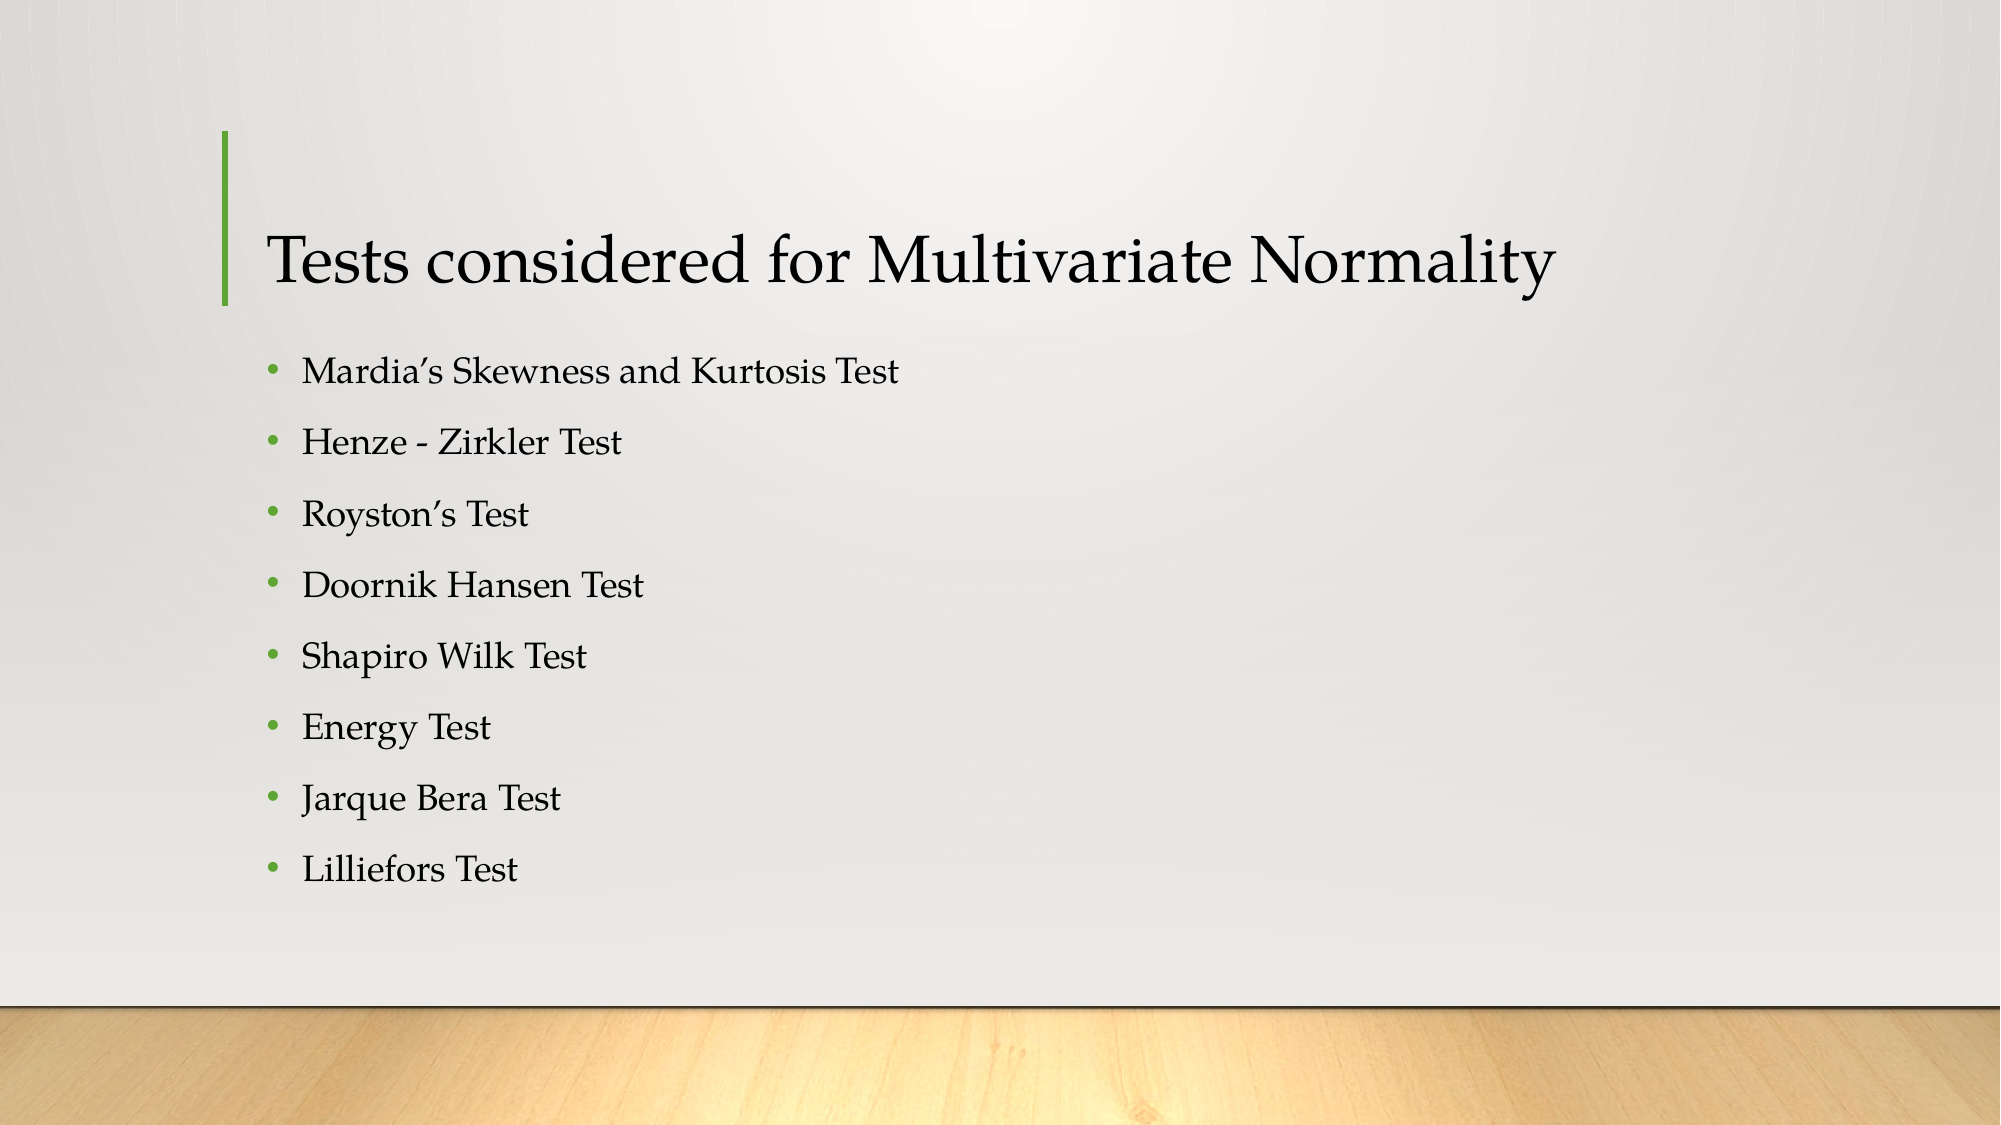

# Tests considered for Multivariate Normality
Mardia’s Skewness and Kurtosis Test
Henze - Zirkler Test
Royston’s Test
Doornik Hansen Test
Shapiro Wilk Test
Energy Test
Jarque Bera Test
Lilliefors Test